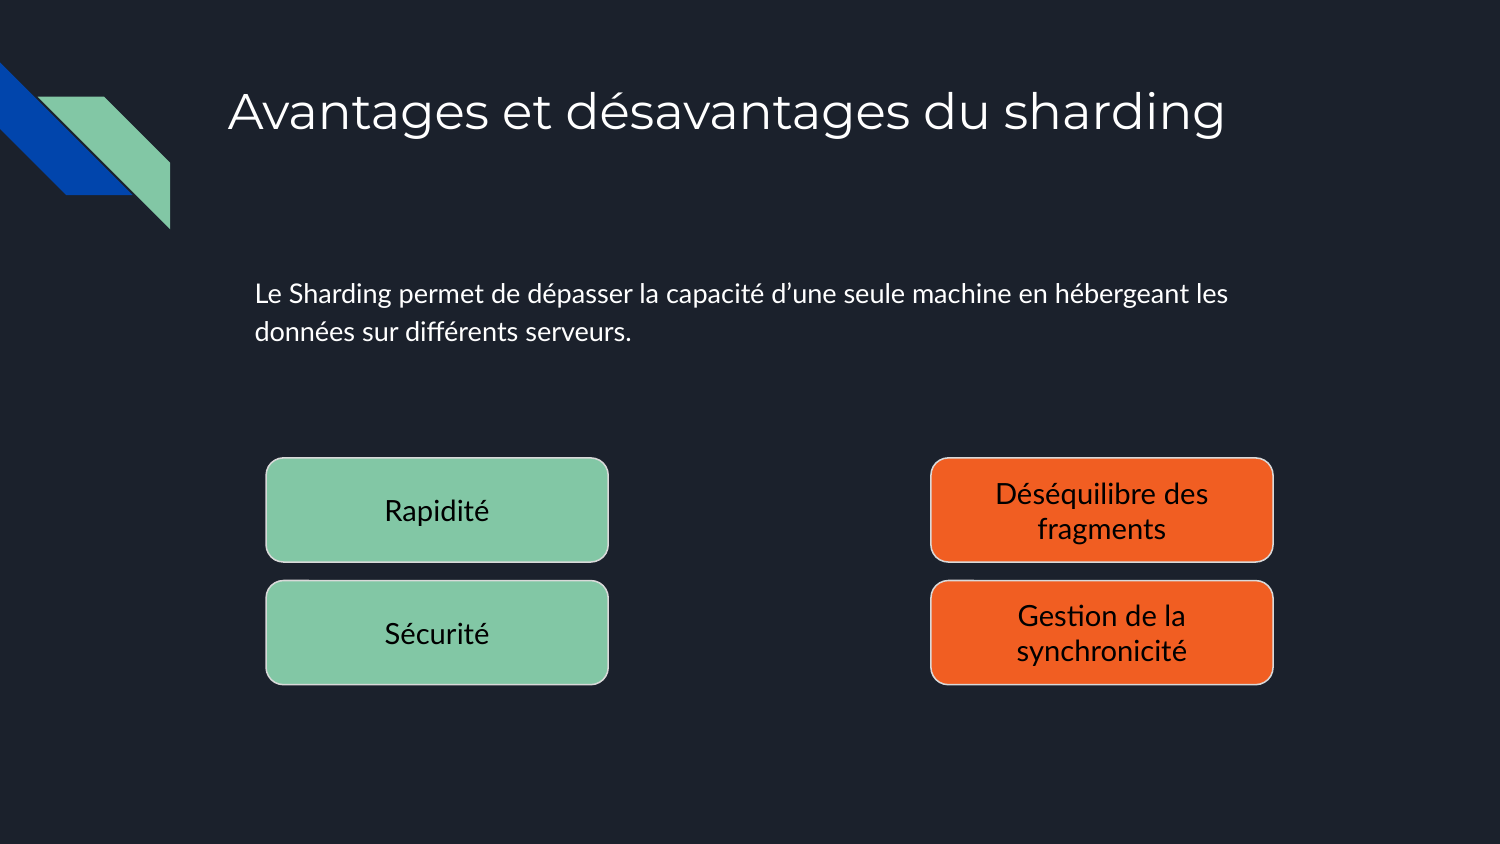

# Avantages et désavantages du sharding
Le Sharding permet de dépasser la capacité d’une seule machine en hébergeant les données sur différents serveurs.
Rapidité
Déséquilibre des fragments
Sécurité
Gestion de la synchronicité